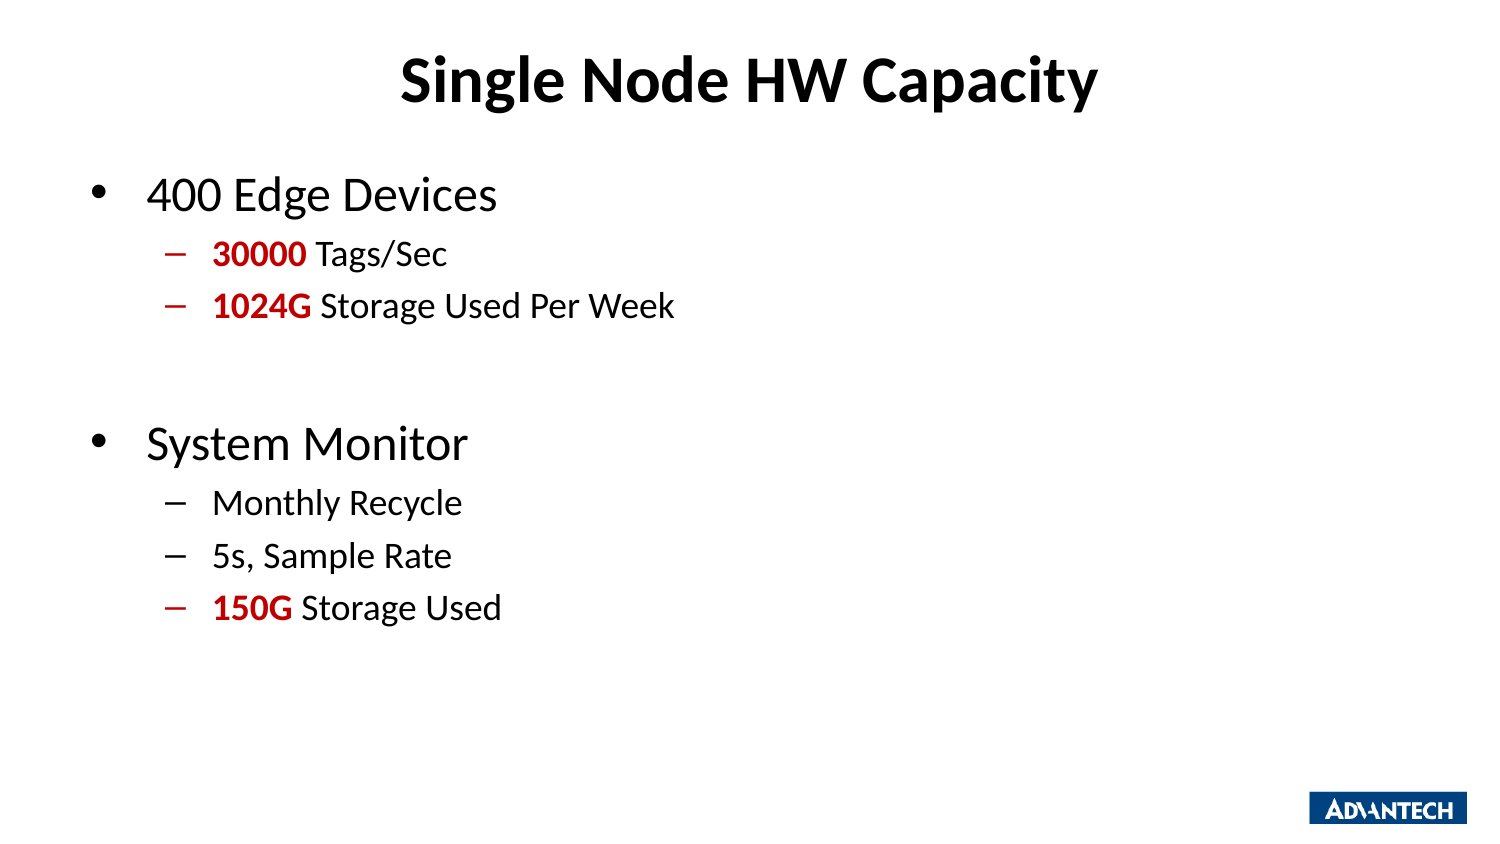

# Single Node HW Capacity
400 Edge Devices
30000 Tags/Sec
1024G Storage Used Per Week

System Monitor
Monthly Recycle
5s, Sample Rate
150G Storage Used